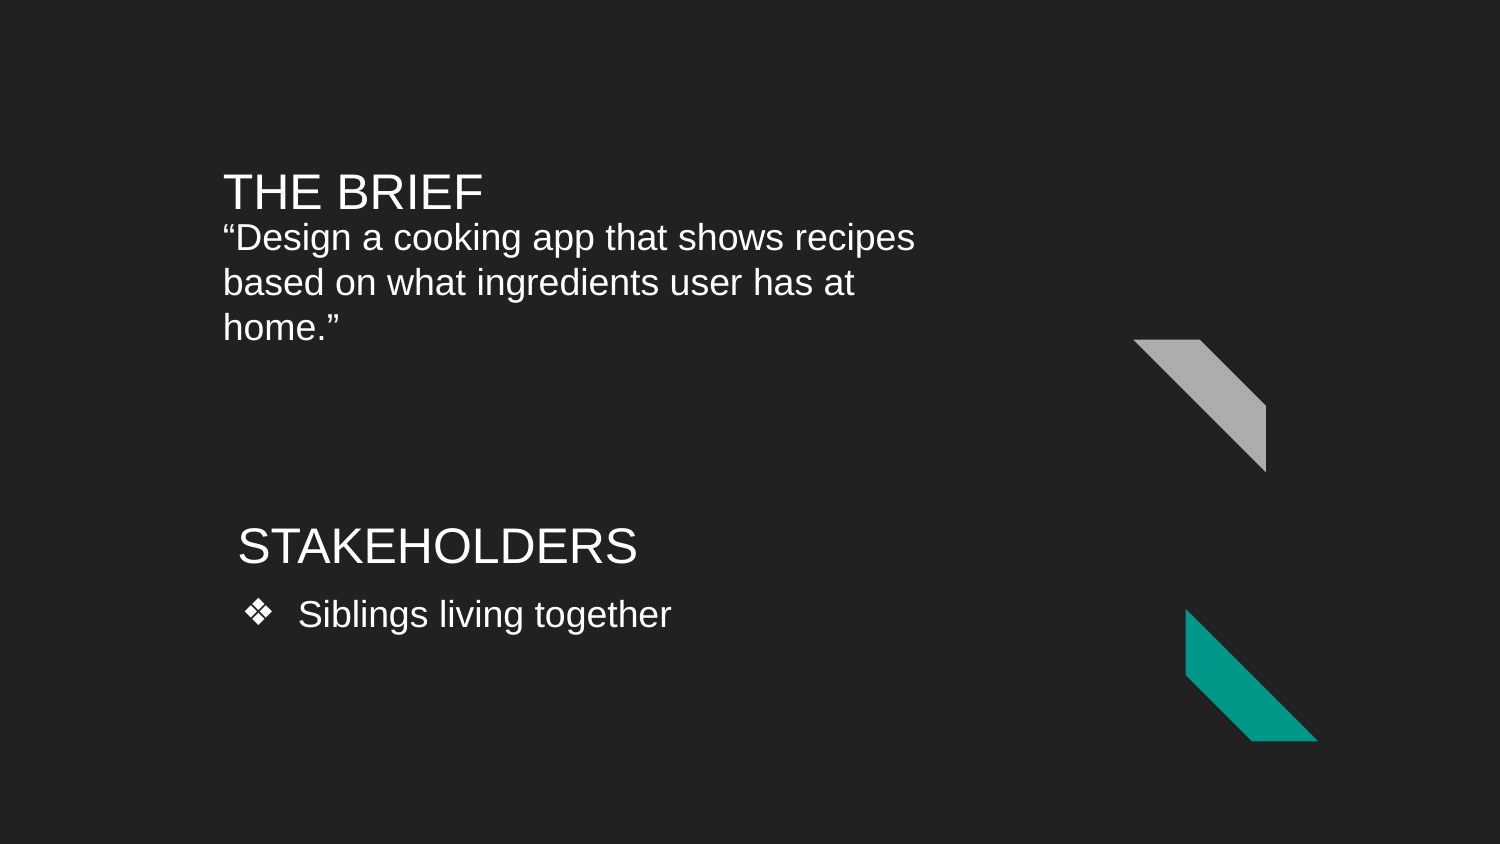

# THE BRIEF

“Design a cooking app that shows recipes based on what ingredients user has at home.”

Siblings living together
STAKEHOLDERS